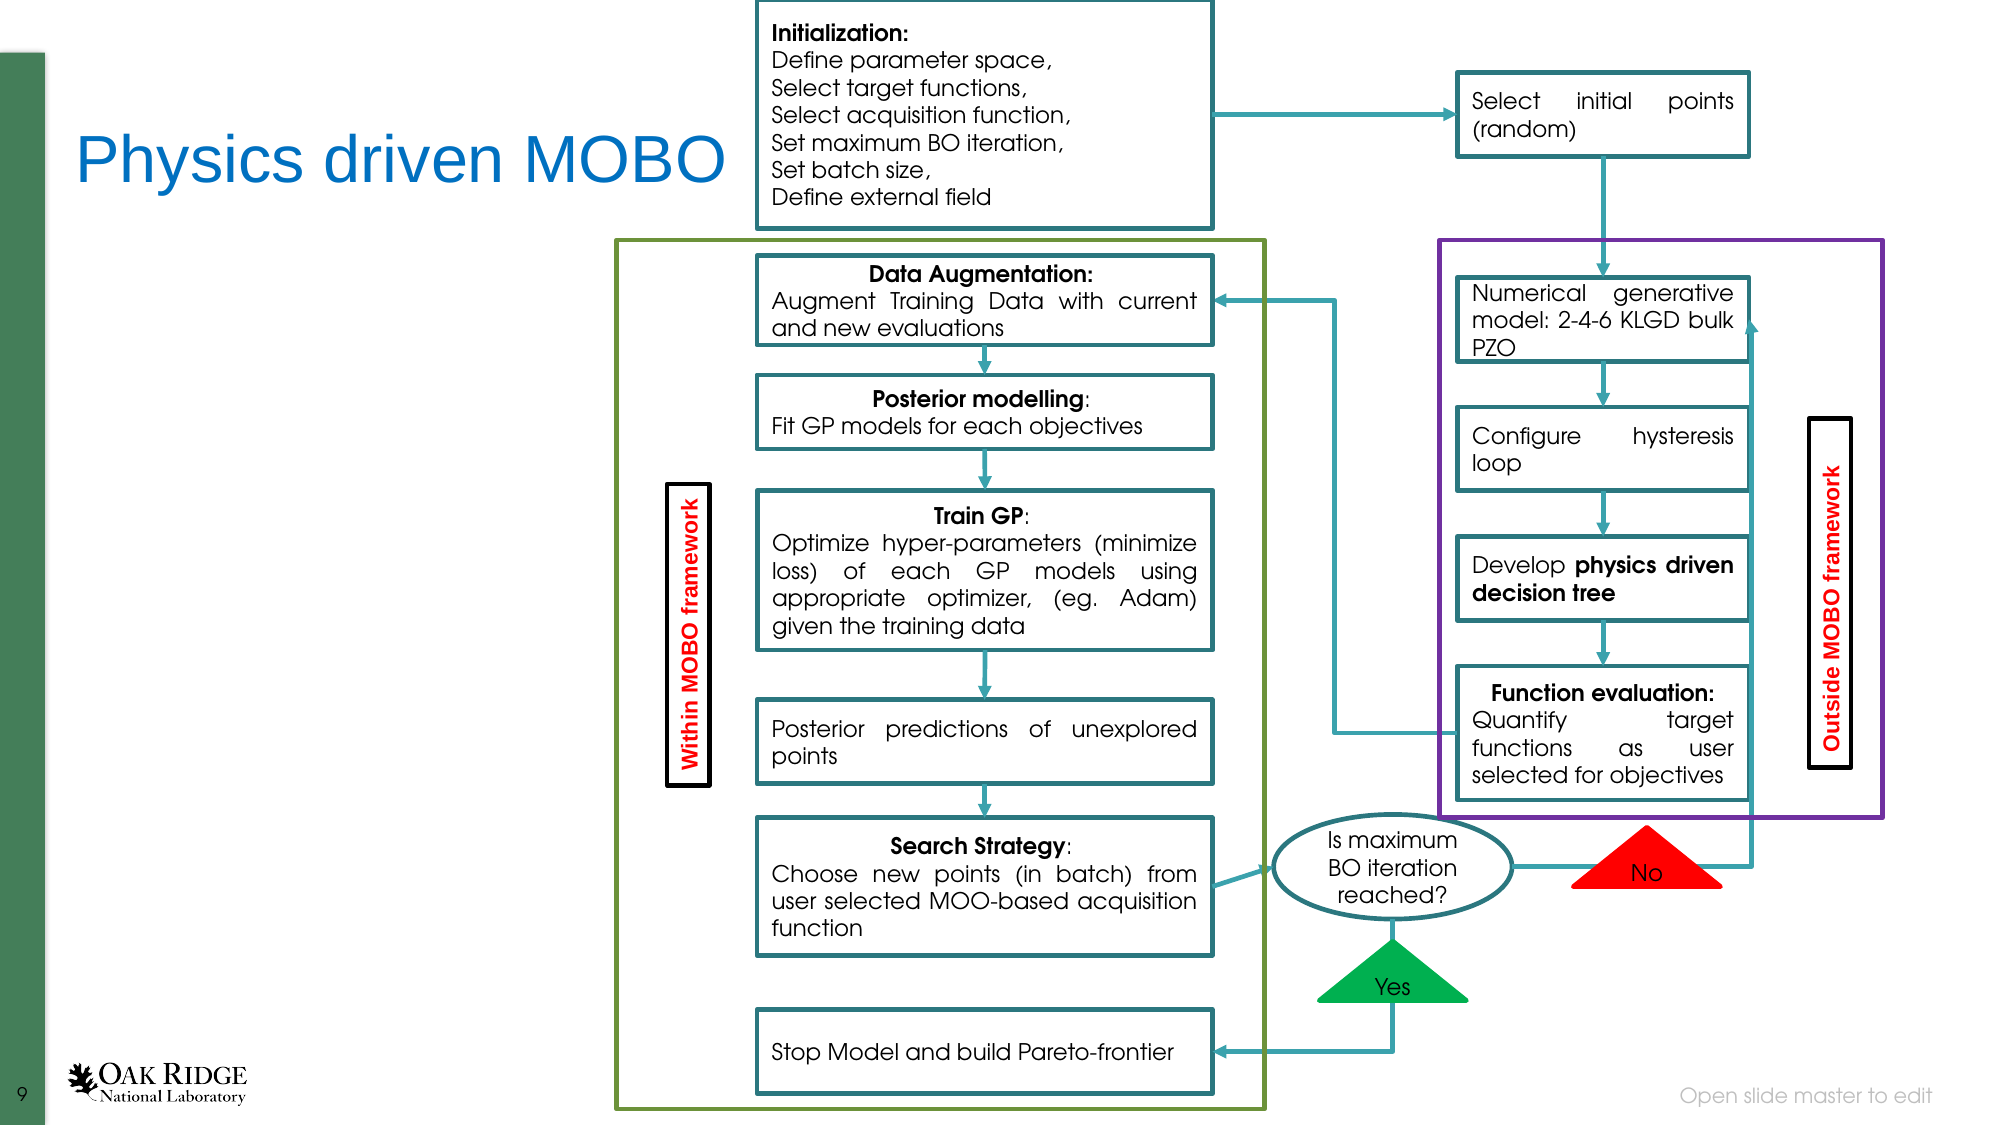

Initialization:
Define parameter space,
Select target functions,
Select acquisition function,
Set maximum BO iteration,
Set batch size,
Define external field
Select initial points (random)
Physics driven MOBO

Data Augmentation:
Augment Training Data with current and new evaluations
Numerical generative model: 2-4-6 KLGD bulk PZO
Posterior modelling:
Fit GP models for each objectives
Configure hysteresis loop
Train GP:
Optimize hyper-parameters (minimize loss) of each GP models using appropriate optimizer, (eg. Adam) given the training data
Develop physics driven decision tree
Outside MOBO framework
Within MOBO framework
Function evaluation:
Quantify target functions as user selected for objectives
Posterior predictions of unexplored points
Is maximum BO iteration reached?
Search Strategy:
Choose new points (in batch) from user selected MOO-based acquisition function
No
Yes
Stop Model and build Pareto-frontier